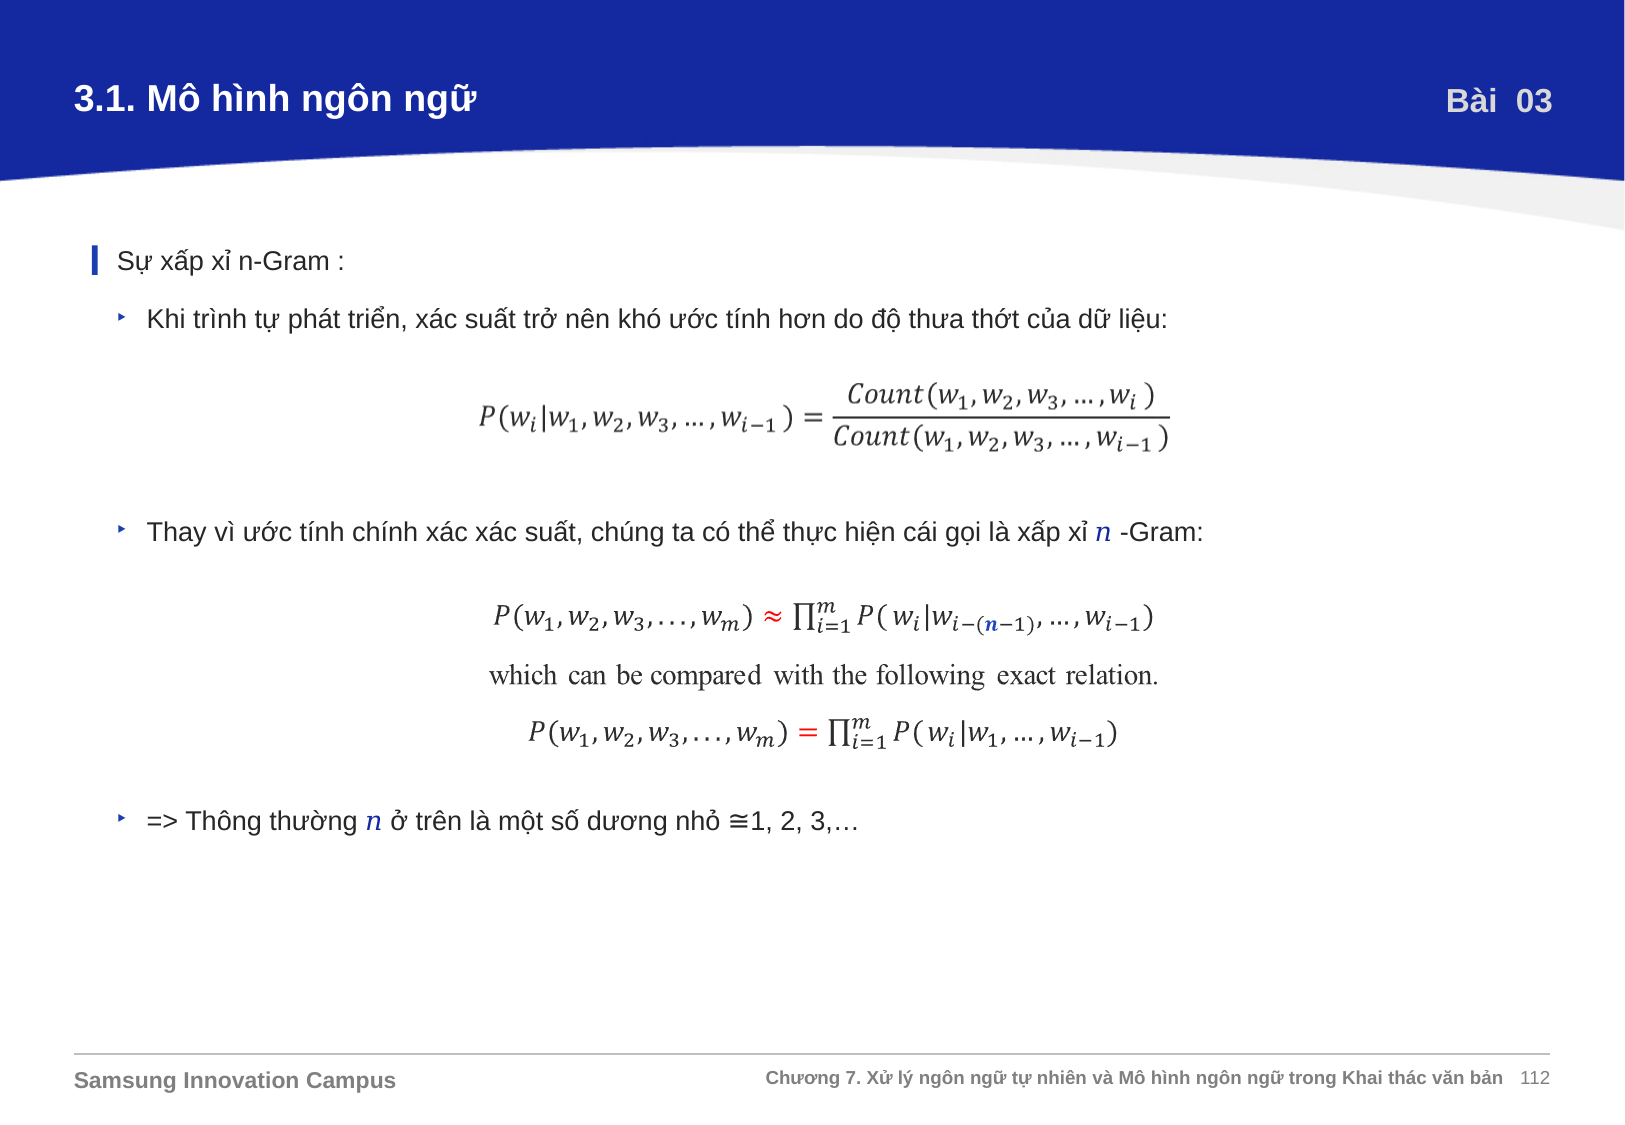

3.1. Mô hình ngôn ngữ
Bài  03
Sự xấp xỉ n-Gram :

Khi trình tự phát triển, xác suất trở nên khó ước tính hơn do độ thưa thớt của dữ liệu:

Thay vì ước tính chính xác xác suất, chúng ta có thể thực hiện cái gọi là xấp xỉ 𝑛 -Gram:

=> Thông thường 𝑛 ở trên là một số dương nhỏ ≅1, 2, 3,…